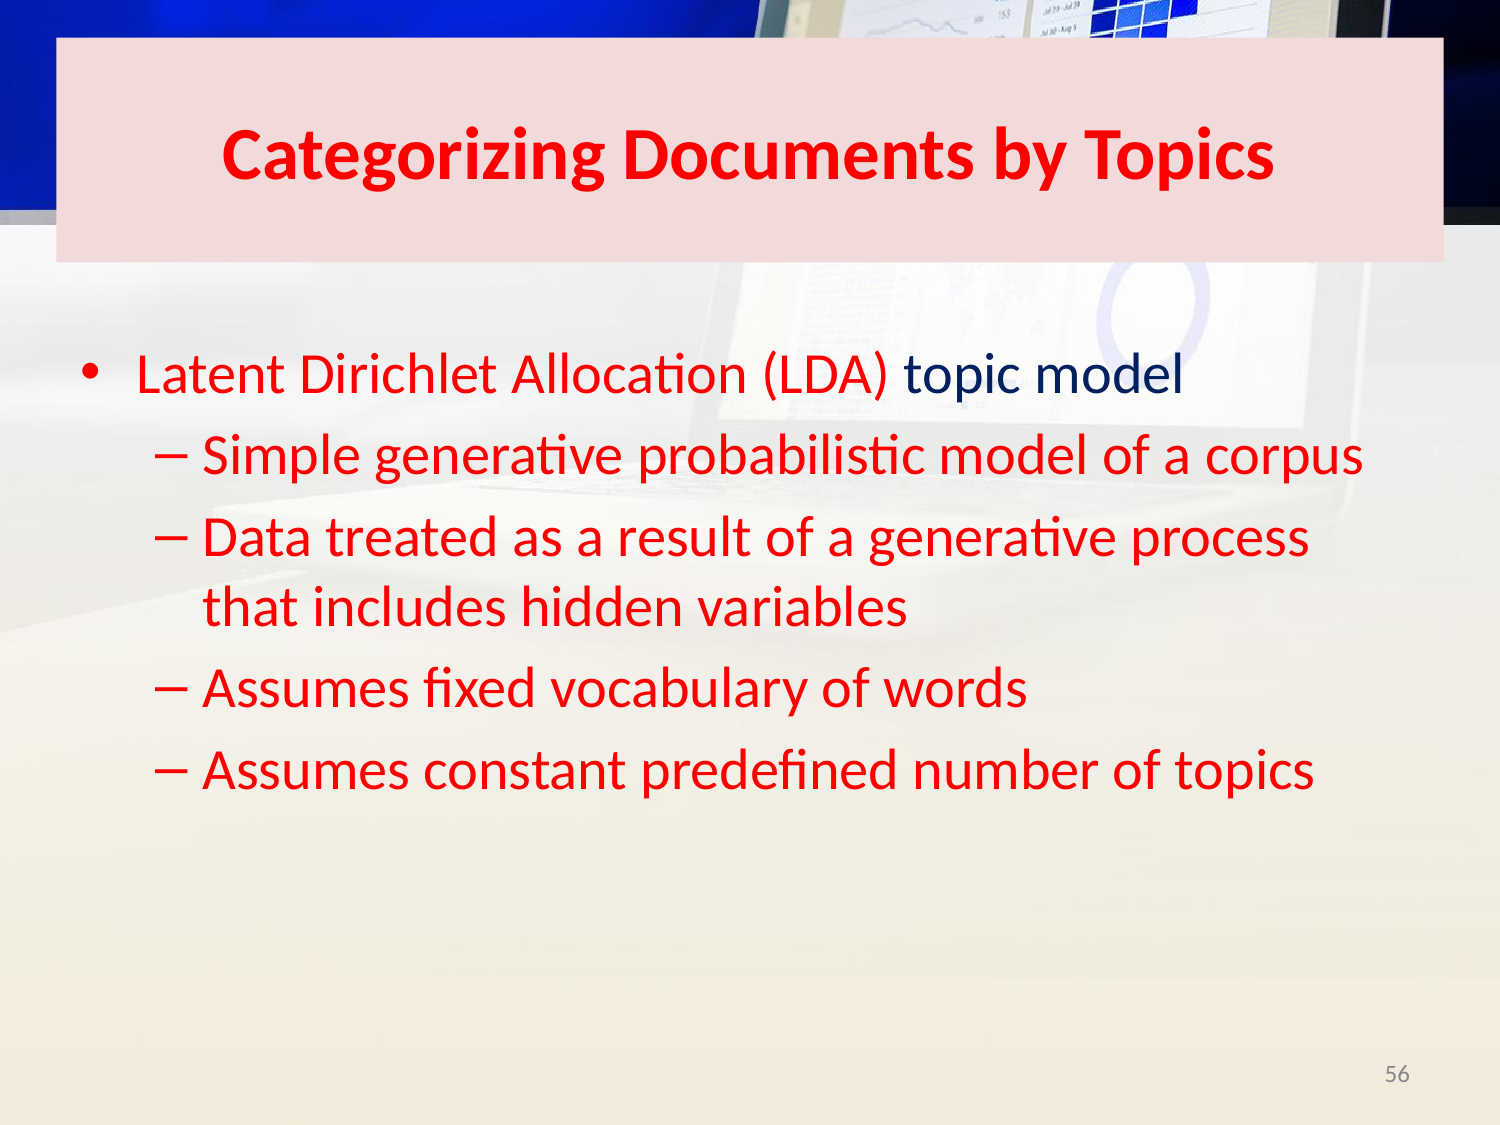

# Categorizing Documents by Topics
Latent Dirichlet Allocation (LDA) topic model
Simple generative probabilistic model of a corpus
Data treated as a result of a generative process that includes hidden variables
Assumes fixed vocabulary of words
Assumes constant predefined number of topics

56